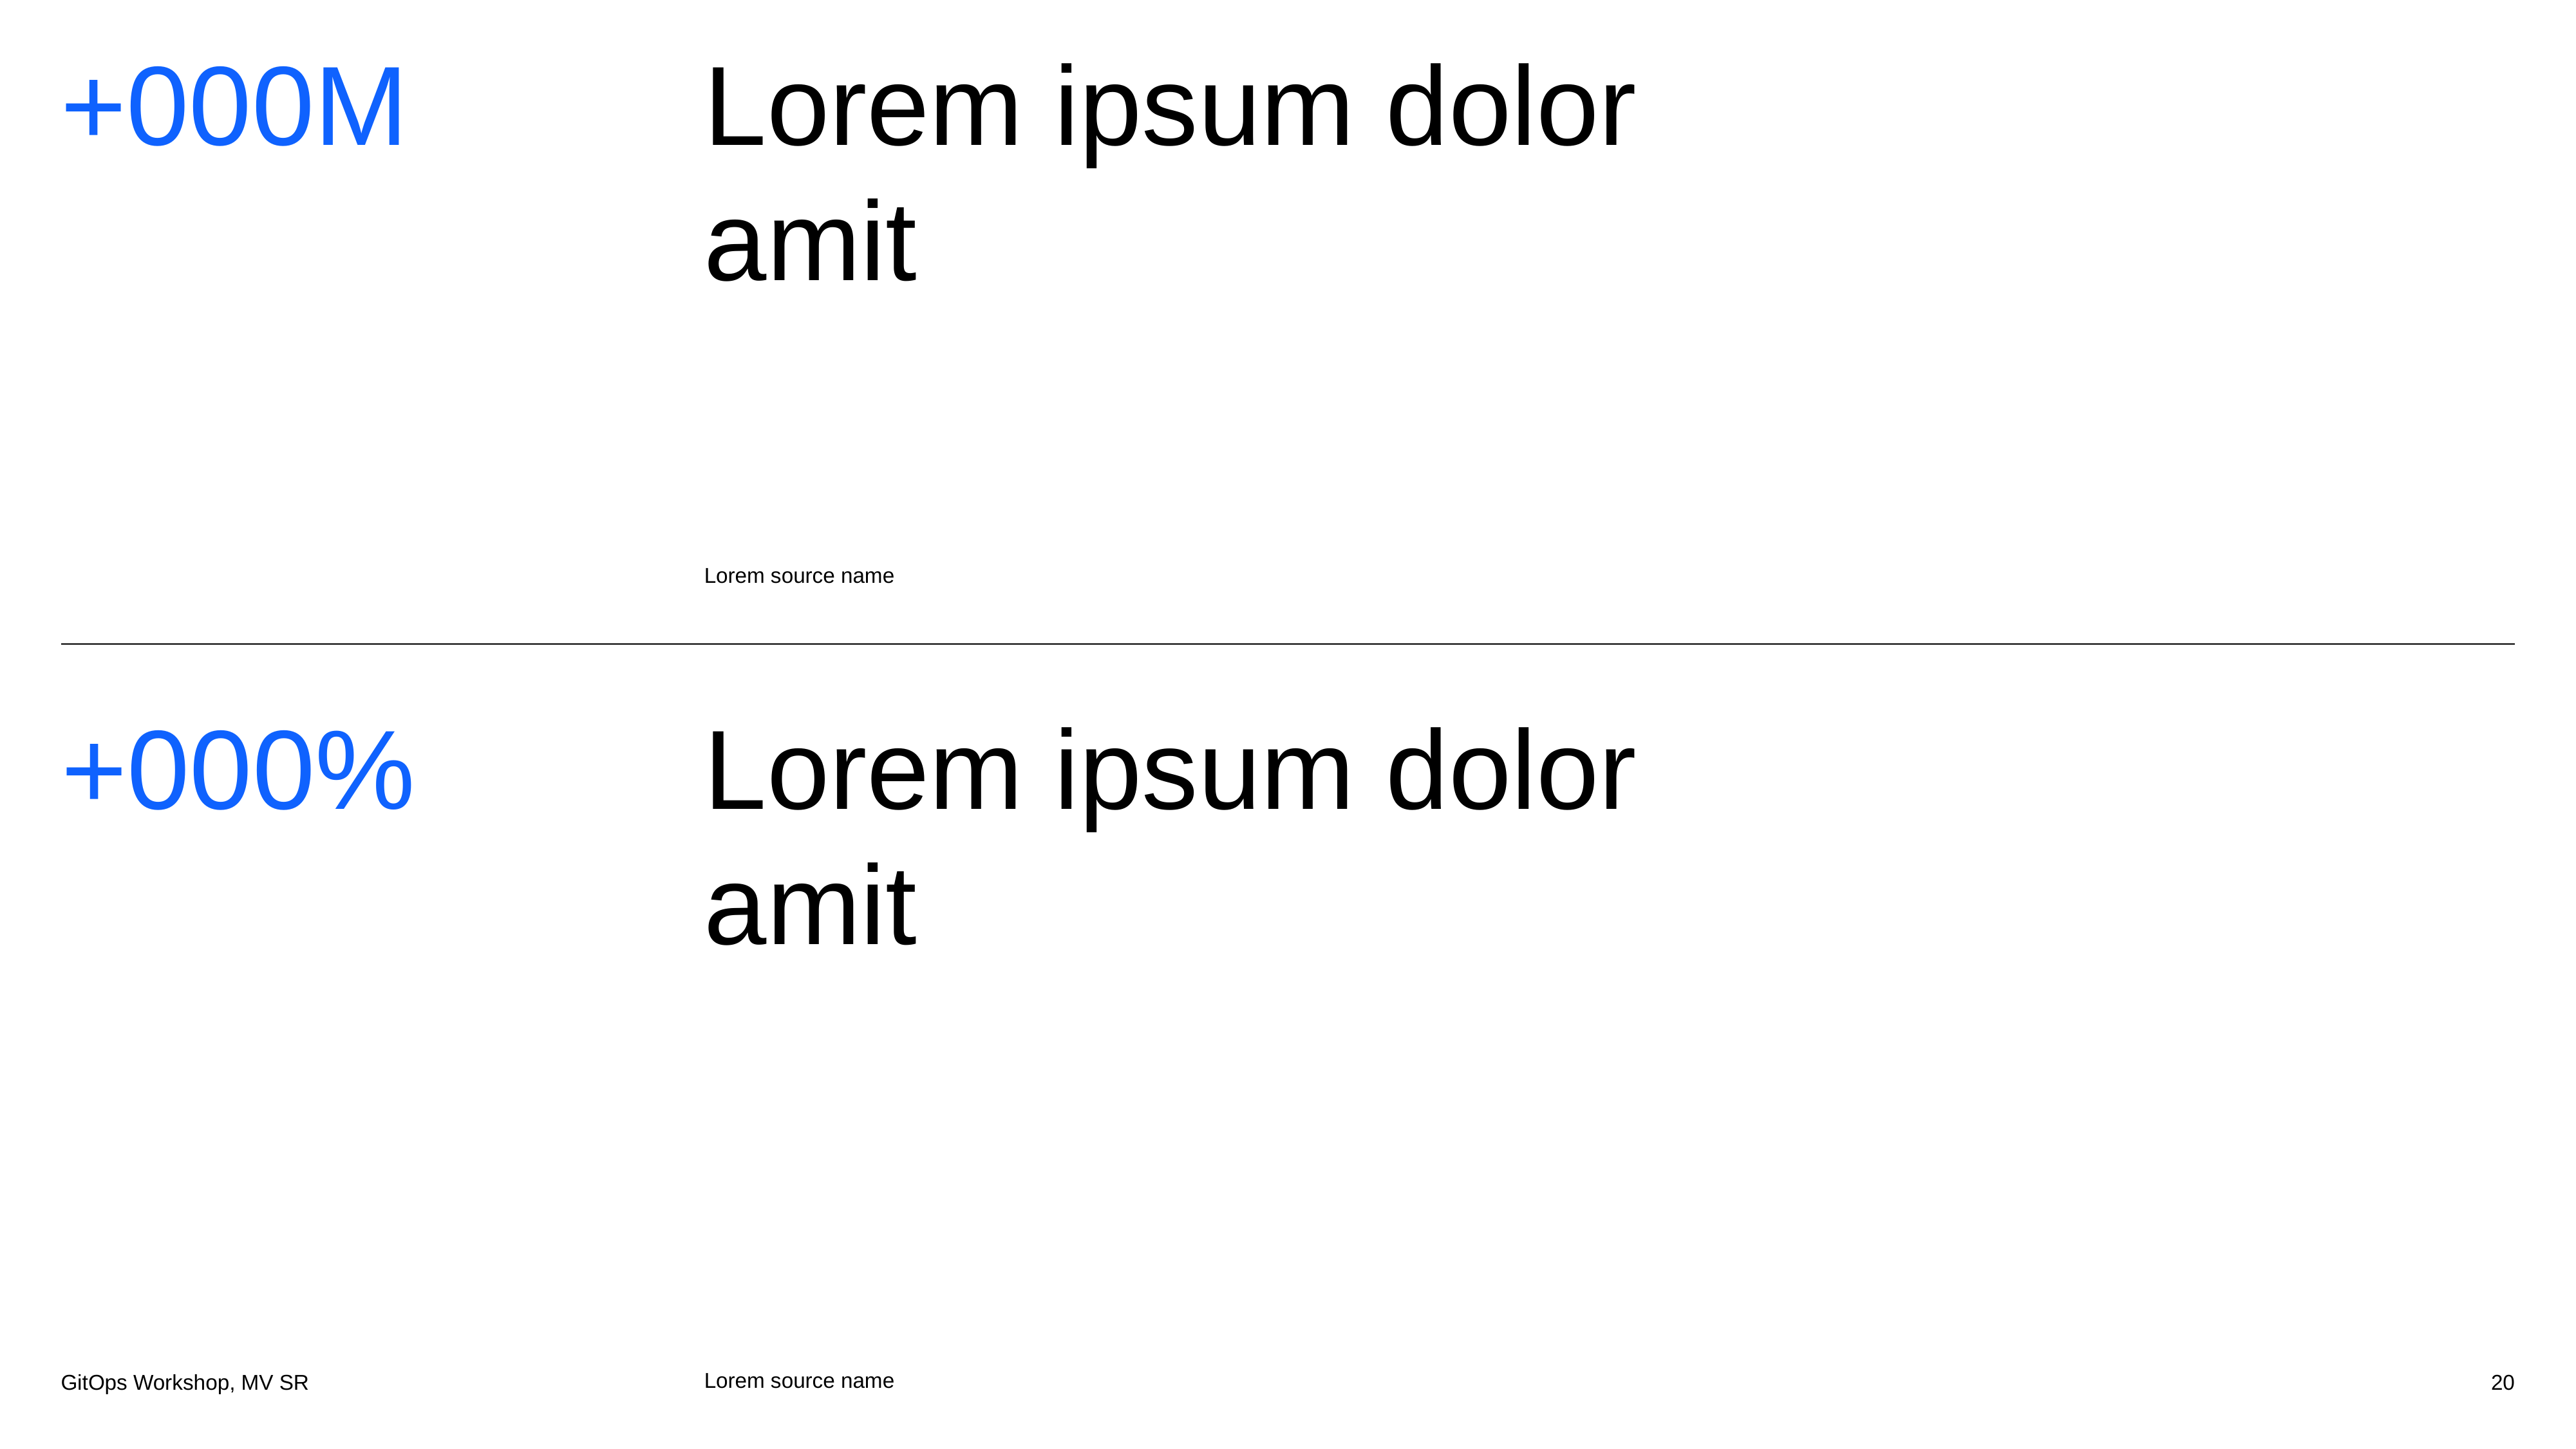

# +000M
Lorem ipsum dolor amit
Lorem source name
+000%
Lorem ipsum dolor amit
Lorem source name
GitOps Workshop, MV SR
20